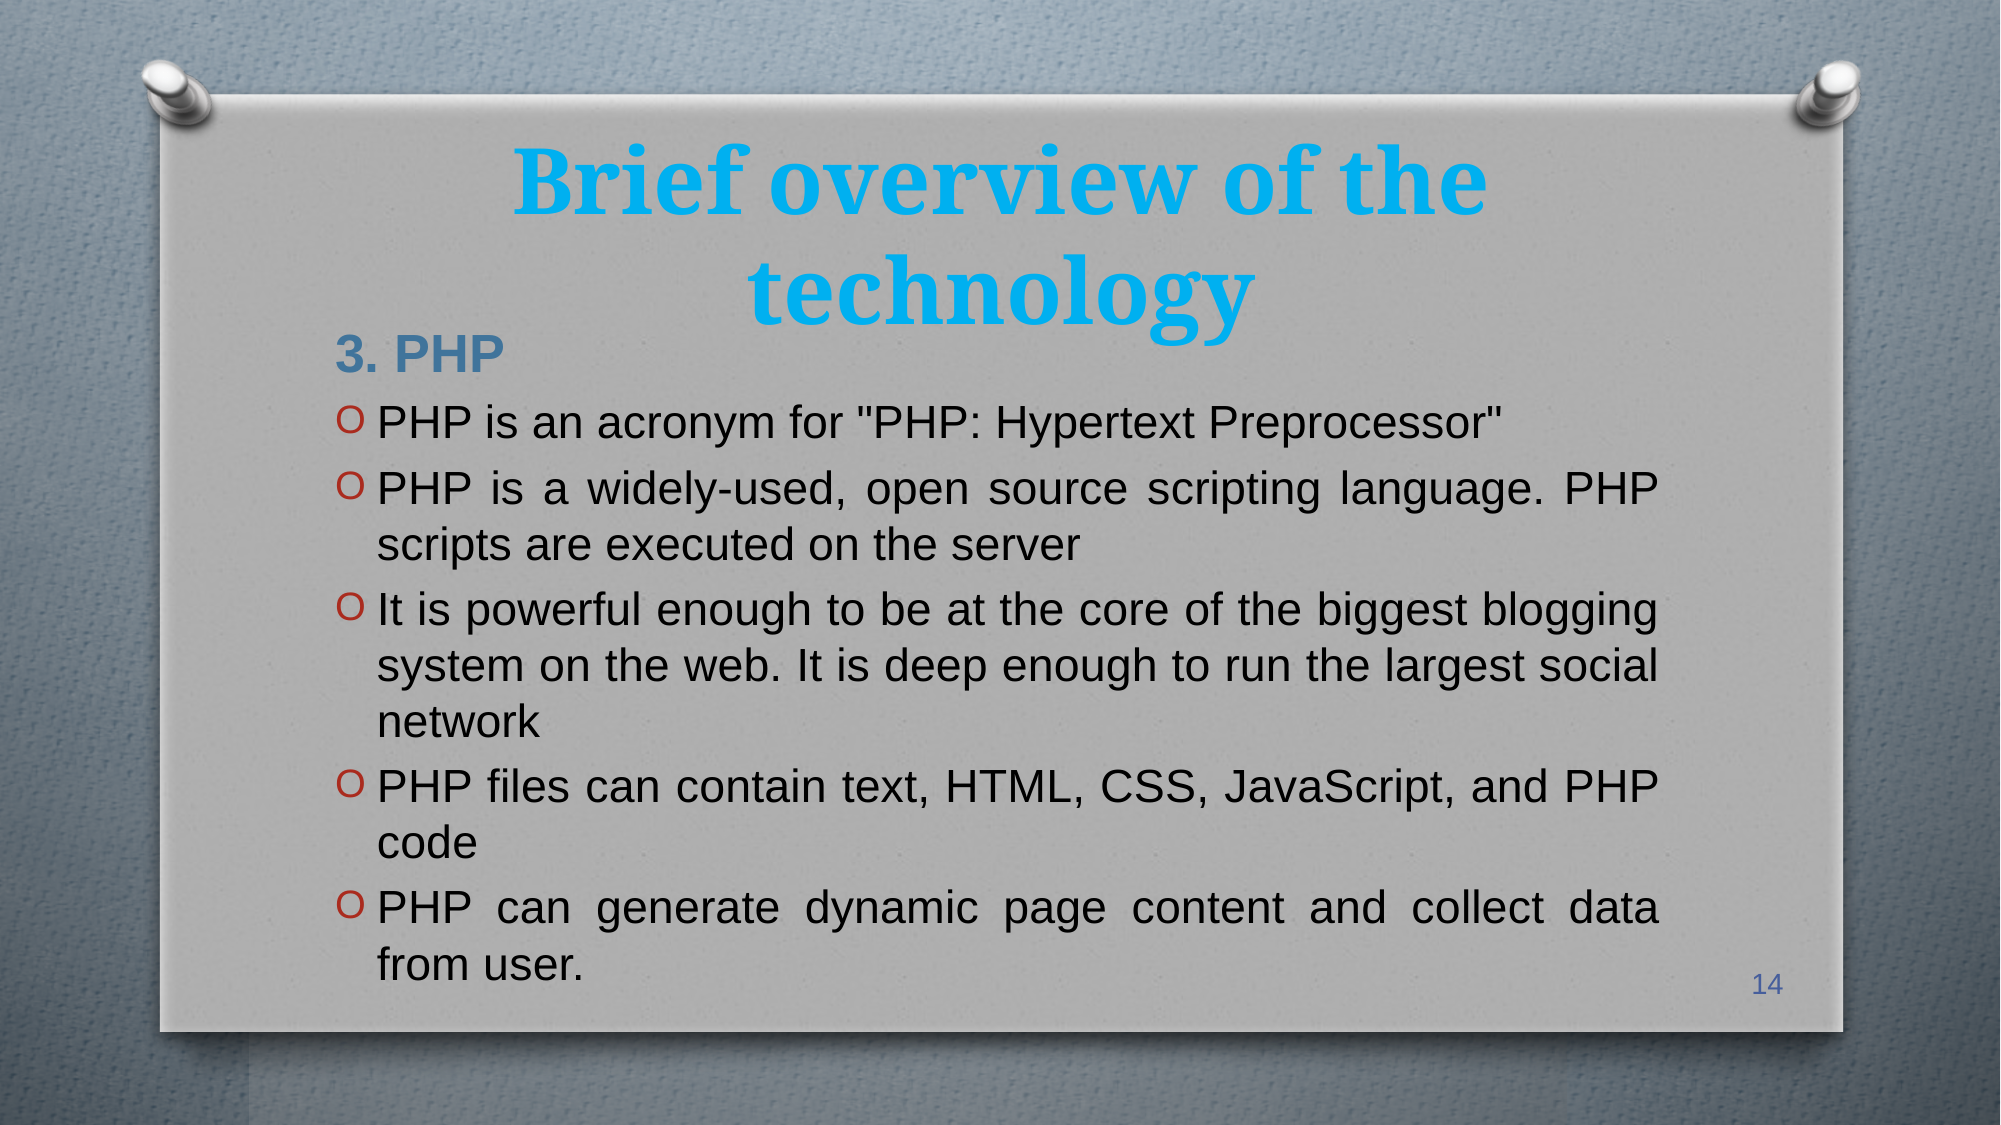

# Brief overview of the technology
3. PHP
PHP is an acronym for "PHP: Hypertext Preprocessor"
PHP is a widely-used, open source scripting language. PHP scripts are executed on the server
It is powerful enough to be at the core of the biggest blogging system on the web. It is deep enough to run the largest social network
PHP files can contain text, HTML, CSS, JavaScript, and PHP code
PHP can generate dynamic page content and collect data from user.

14